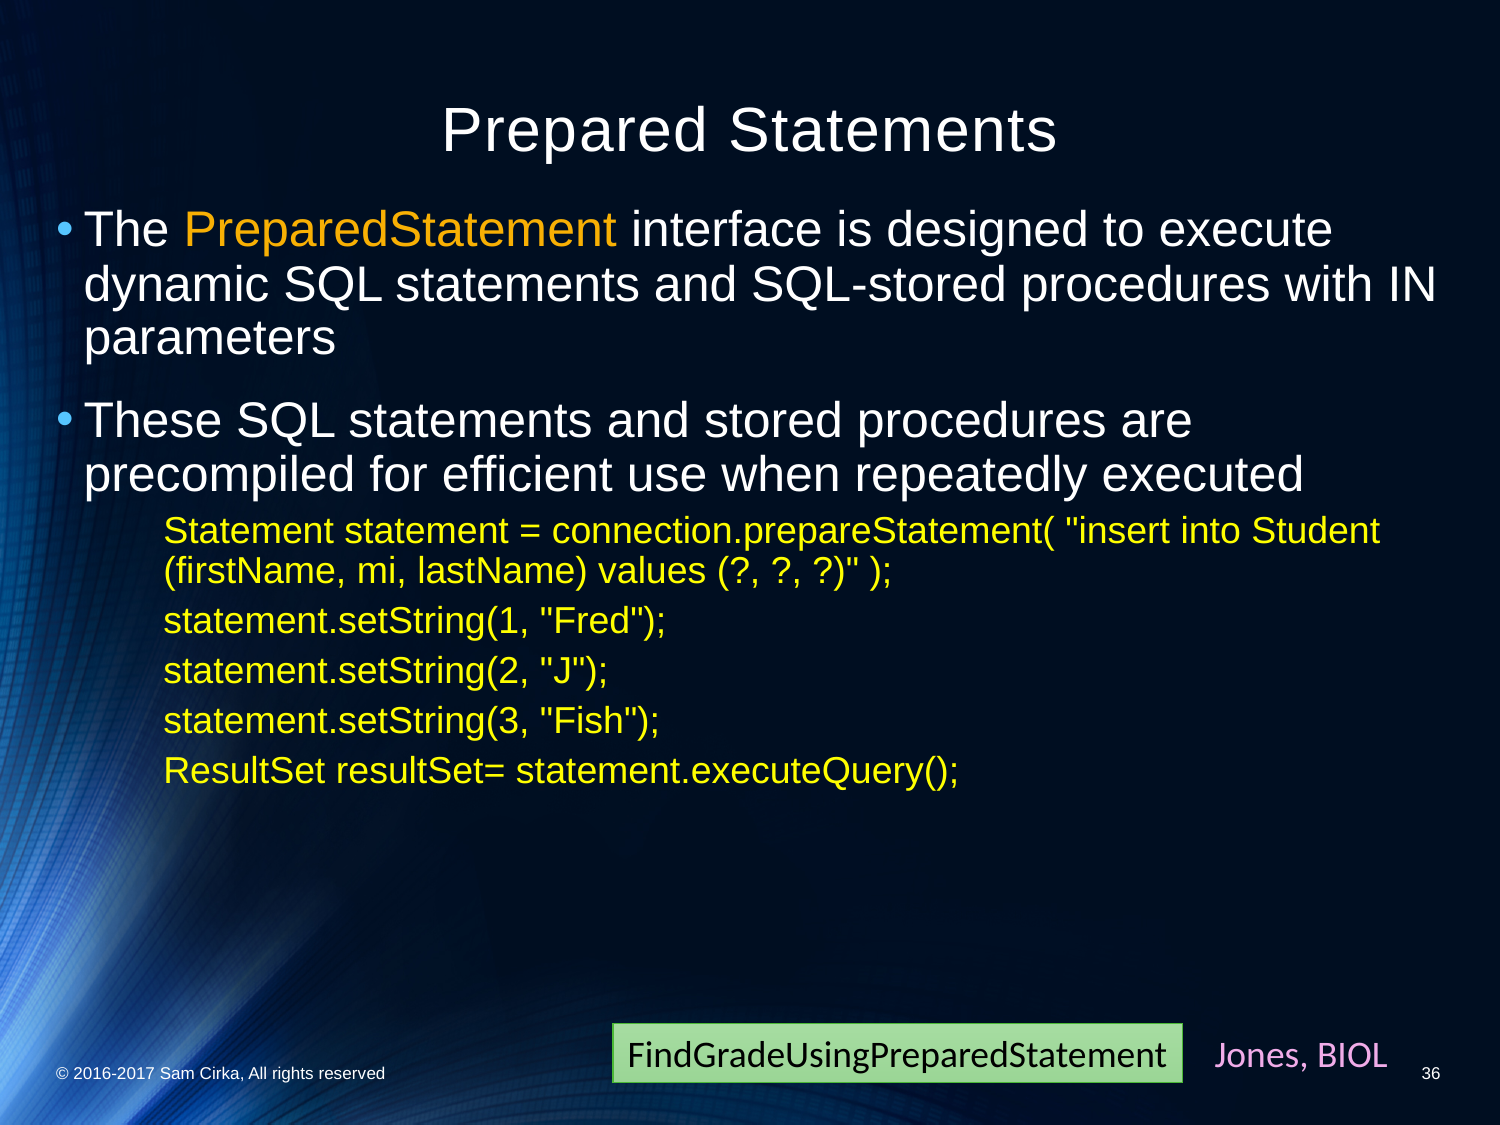

# Prepared Statements
The PreparedStatement interface is designed to execute dynamic SQL statements and SQL-stored procedures with IN parameters
These SQL statements and stored procedures are precompiled for efficient use when repeatedly executed
Statement statement = connection.prepareStatement( "insert into Student (firstName, mi, lastName) values (?, ?, ?)" );
statement.setString(1, "Fred");
statement.setString(2, "J");
statement.setString(3, "Fish");
ResultSet resultSet= statement.executeQuery();

FindGradeUsingPreparedStatement
Jones, BIOL
© 2016-2017 Sam Cirka, All rights reserved
36